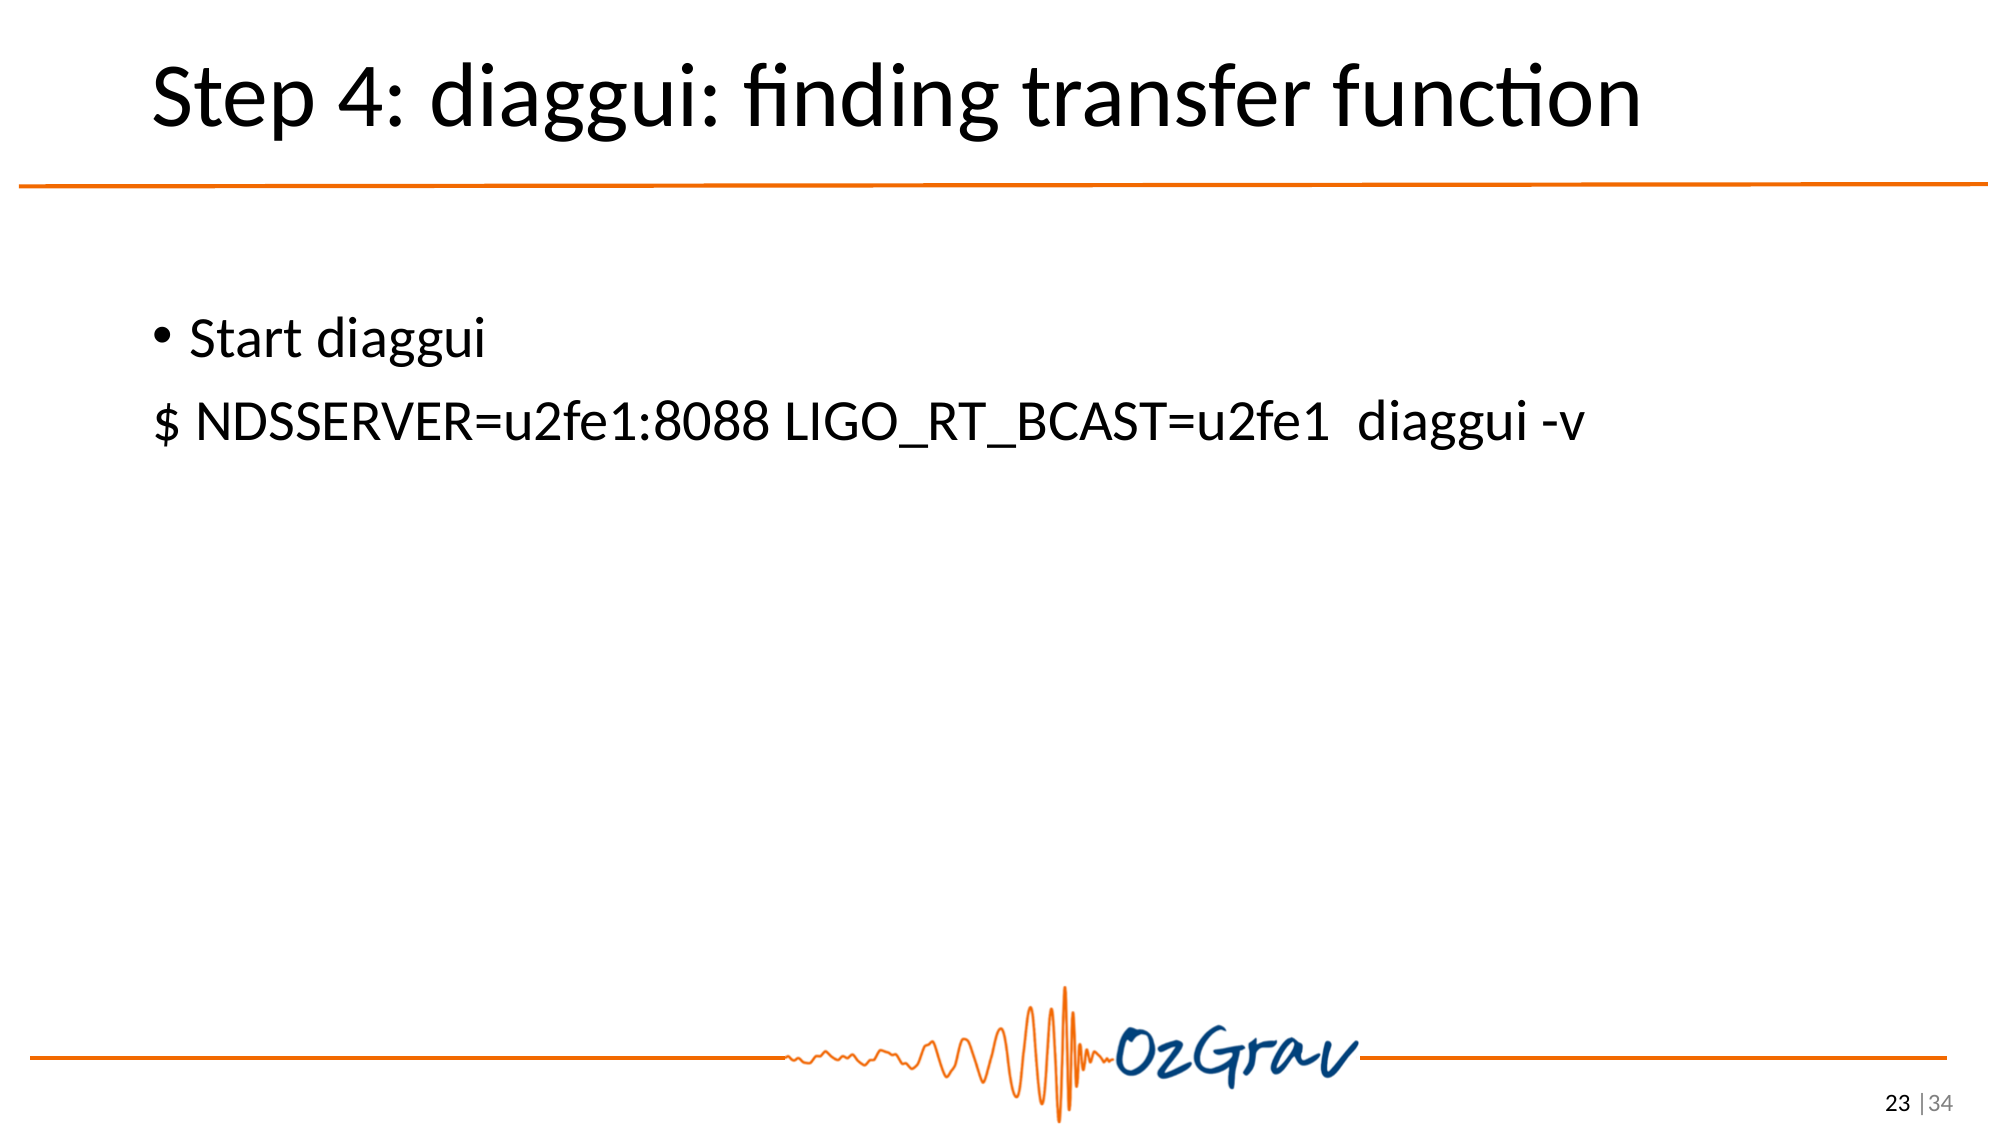

# Step 4: diaggui: finding transfer function
Start diaggui
$ NDSSERVER=u2fe1:8088 LIGO_RT_BCAST=u2fe1  diaggui -v